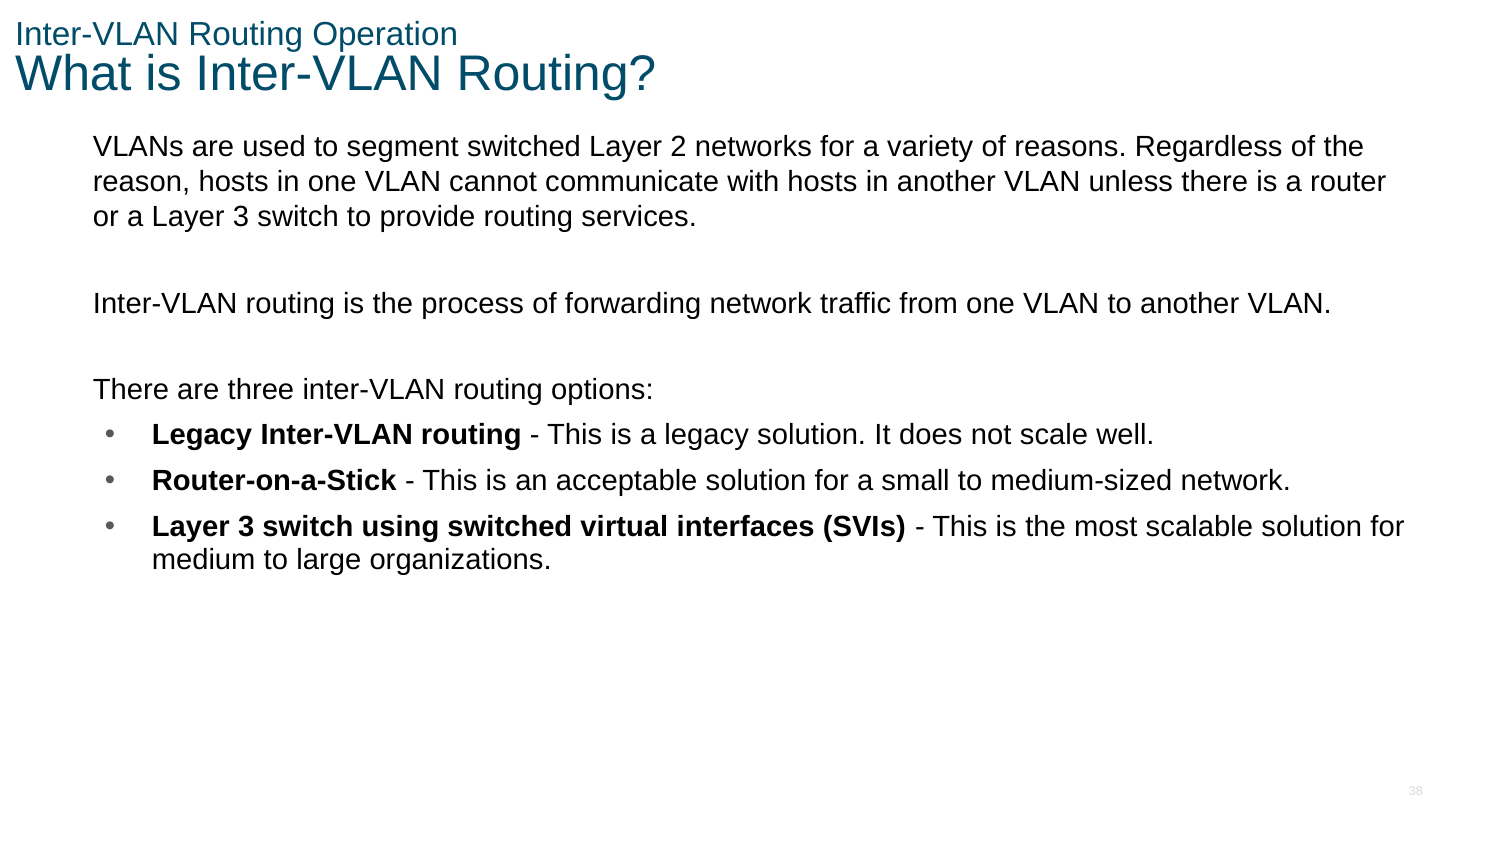

# Inter-VLAN Routing Operation What is Inter-VLAN Routing?
VLANs are used to segment switched Layer 2 networks for a variety of reasons. Regardless of the reason, hosts in one VLAN cannot communicate with hosts in another VLAN unless there is a router or a Layer 3 switch to provide routing services.

Inter-VLAN routing is the process of forwarding network traffic from one VLAN to another VLAN.

There are three inter-VLAN routing options:
Legacy Inter-VLAN routing - This is a legacy solution. It does not scale well.
Router-on-a-Stick - This is an acceptable solution for a small to medium-sized network.
Layer 3 switch using switched virtual interfaces (SVIs) - This is the most scalable solution for medium to large organizations.